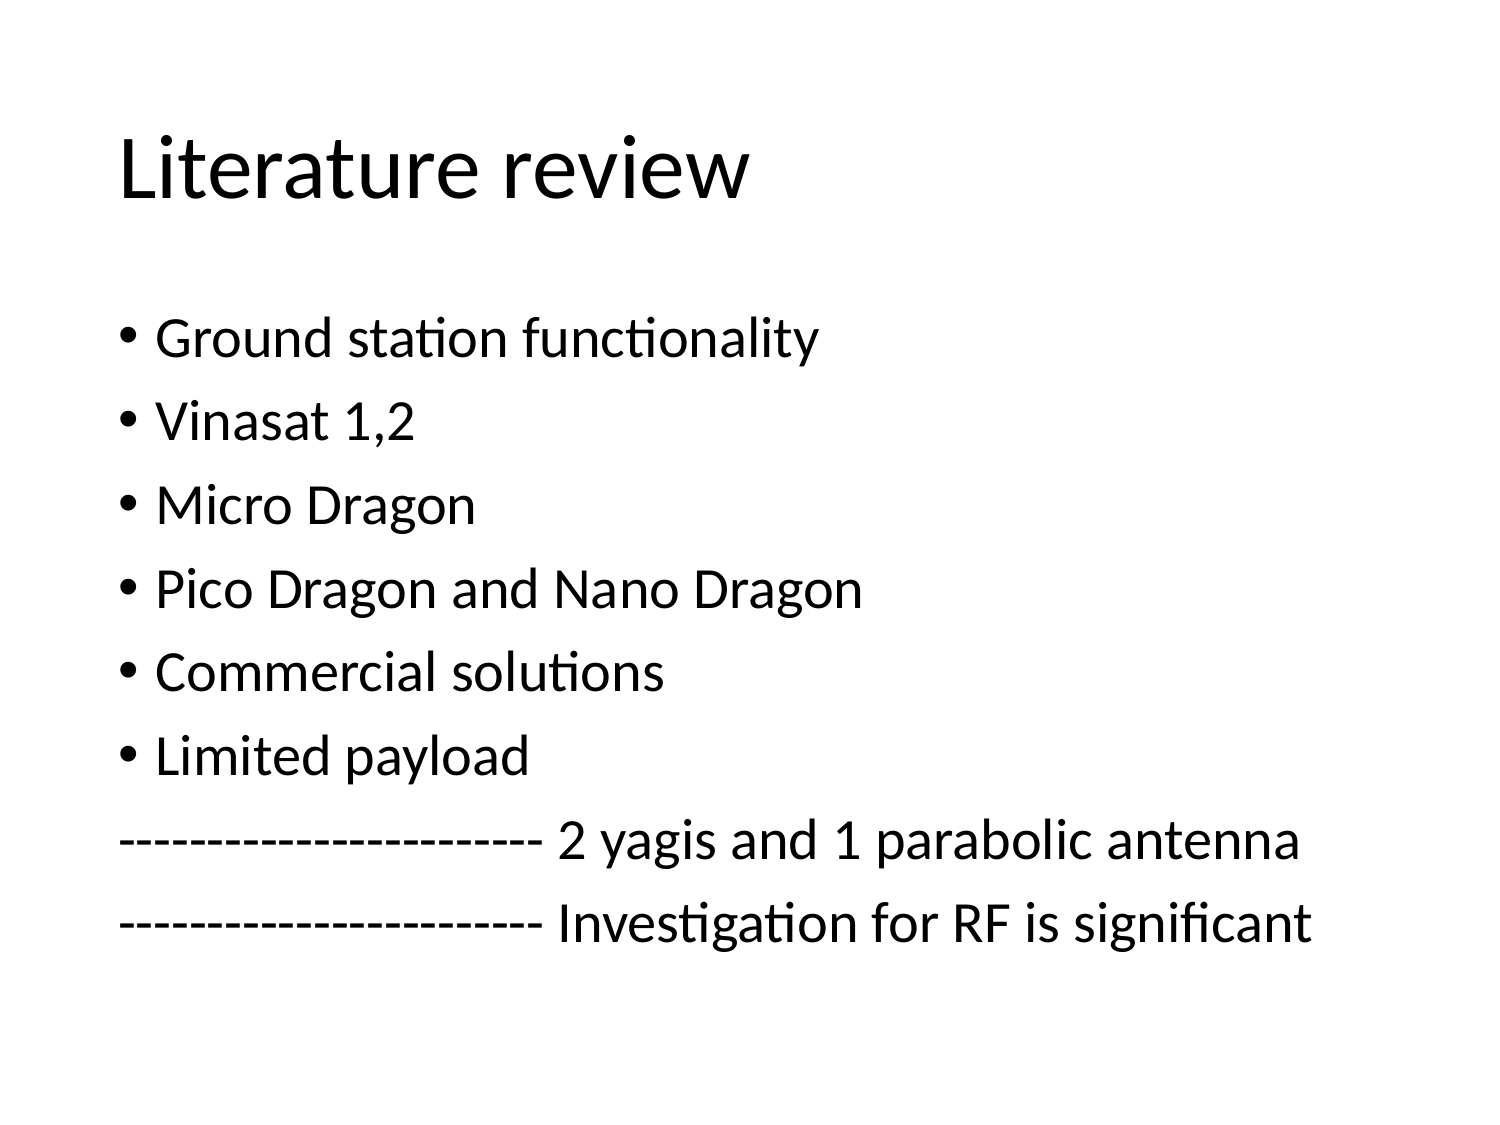

# Literature review
Ground station functionality
Vinasat 1,2
Micro Dragon
Pico Dragon and Nano Dragon
Commercial solutions
Limited payload
------------------------ 2 yagis and 1 parabolic antenna
------------------------ Investigation for RF is significant